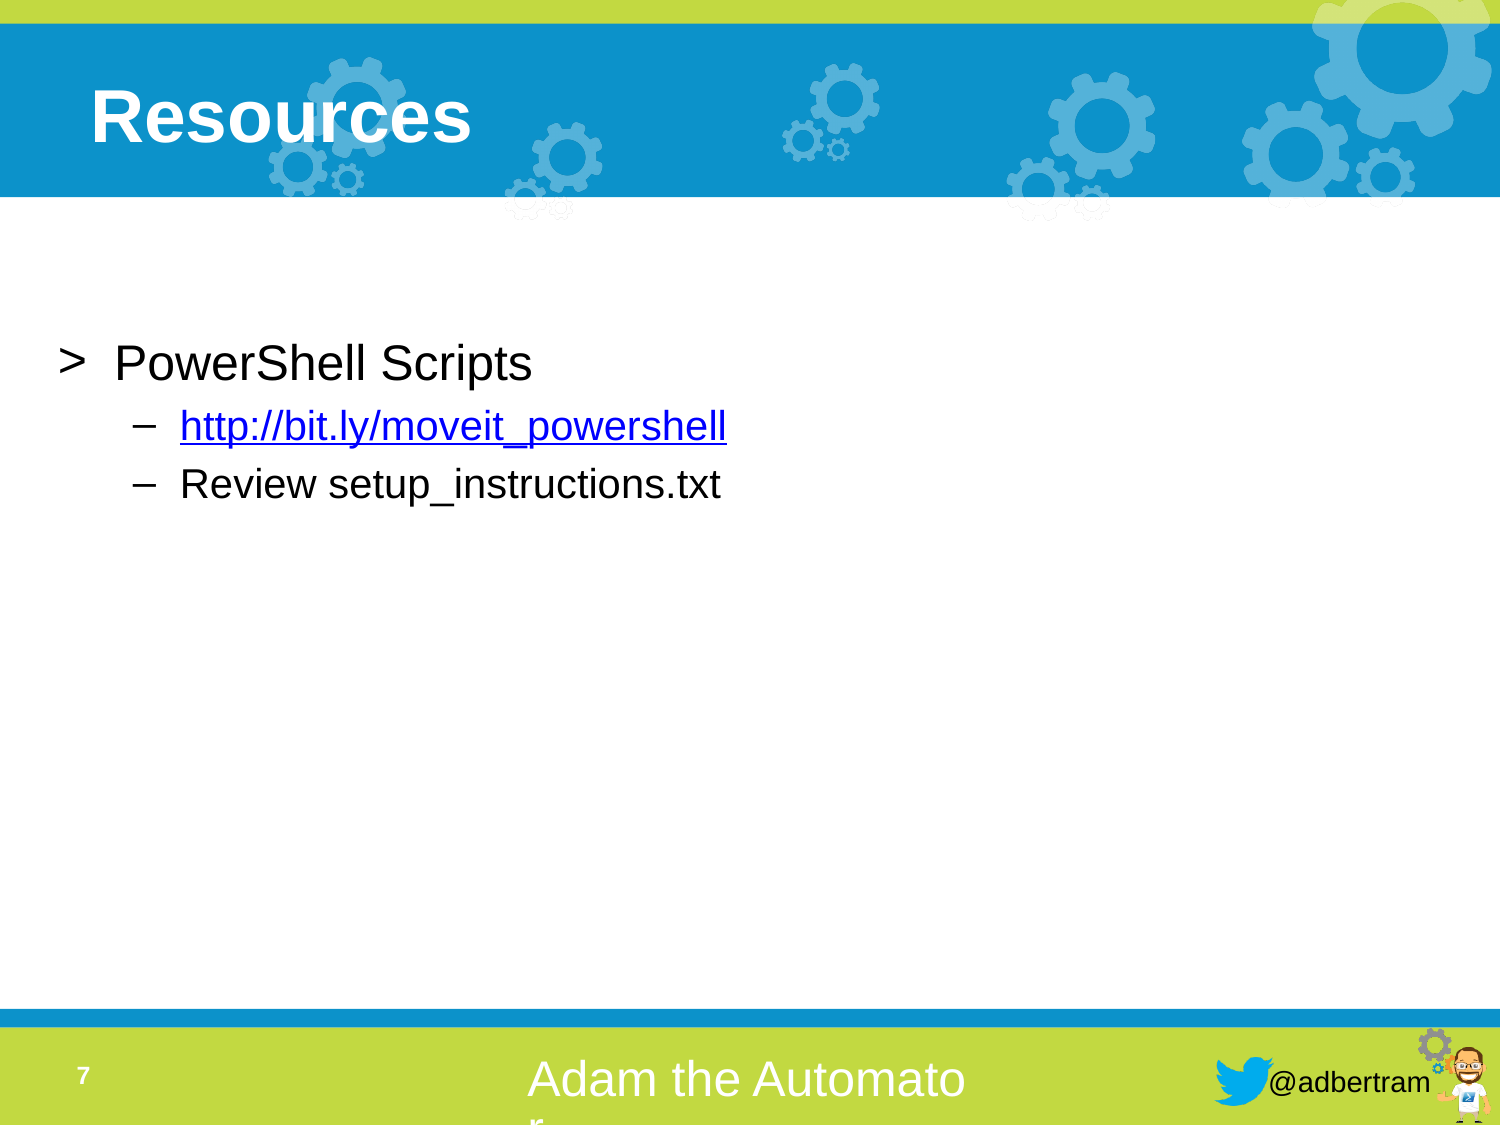

# Resources

PowerShell Scripts
http://bit.ly/moveit_powershell
Review setup_instructions.txt
7
Adam the Automator